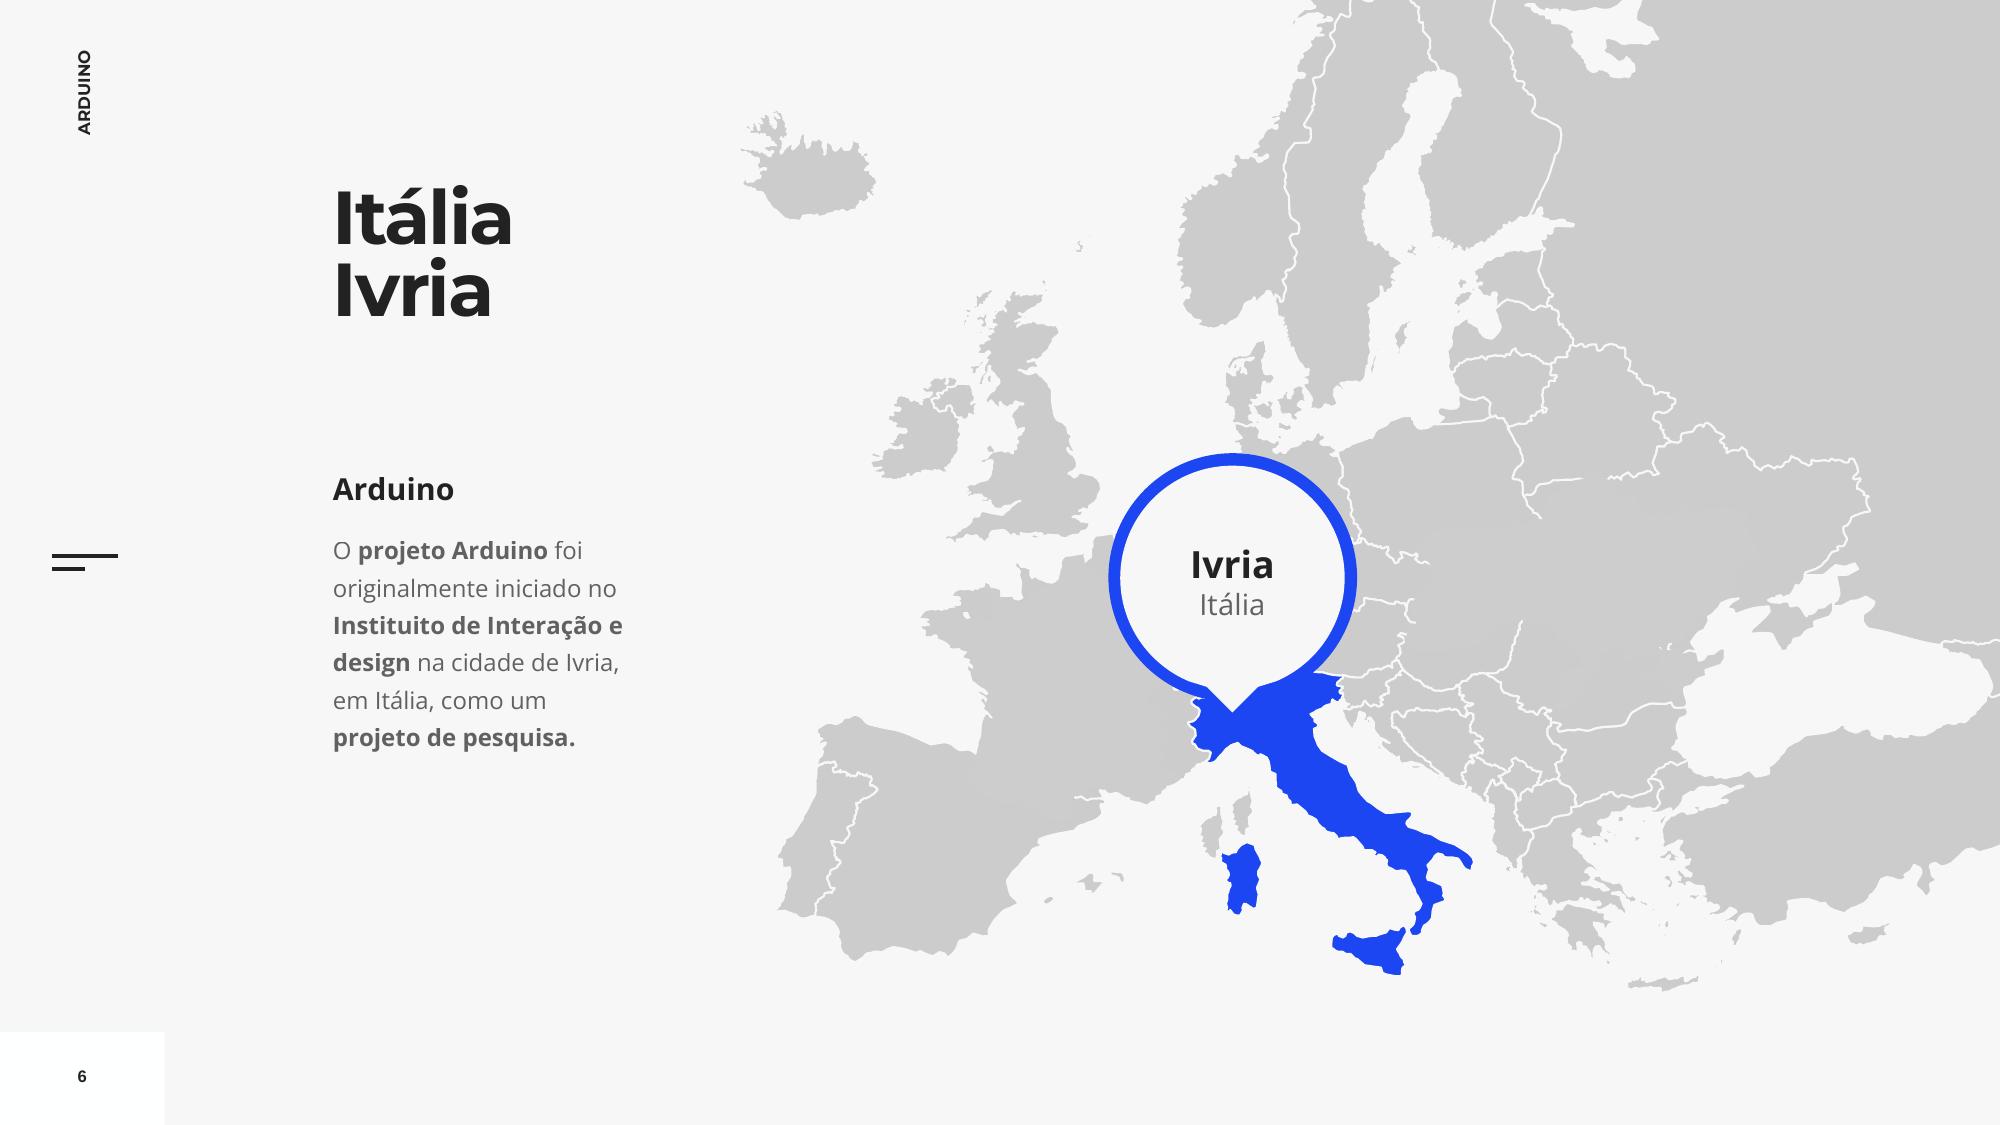

ARDUINO
# Itália Ivria
Arduino
O projeto Arduino foi originalmente iniciado no Instituito de Interação e design na cidade de Ivria, em Itália, como um projeto de pesquisa.

Ivria
Itália